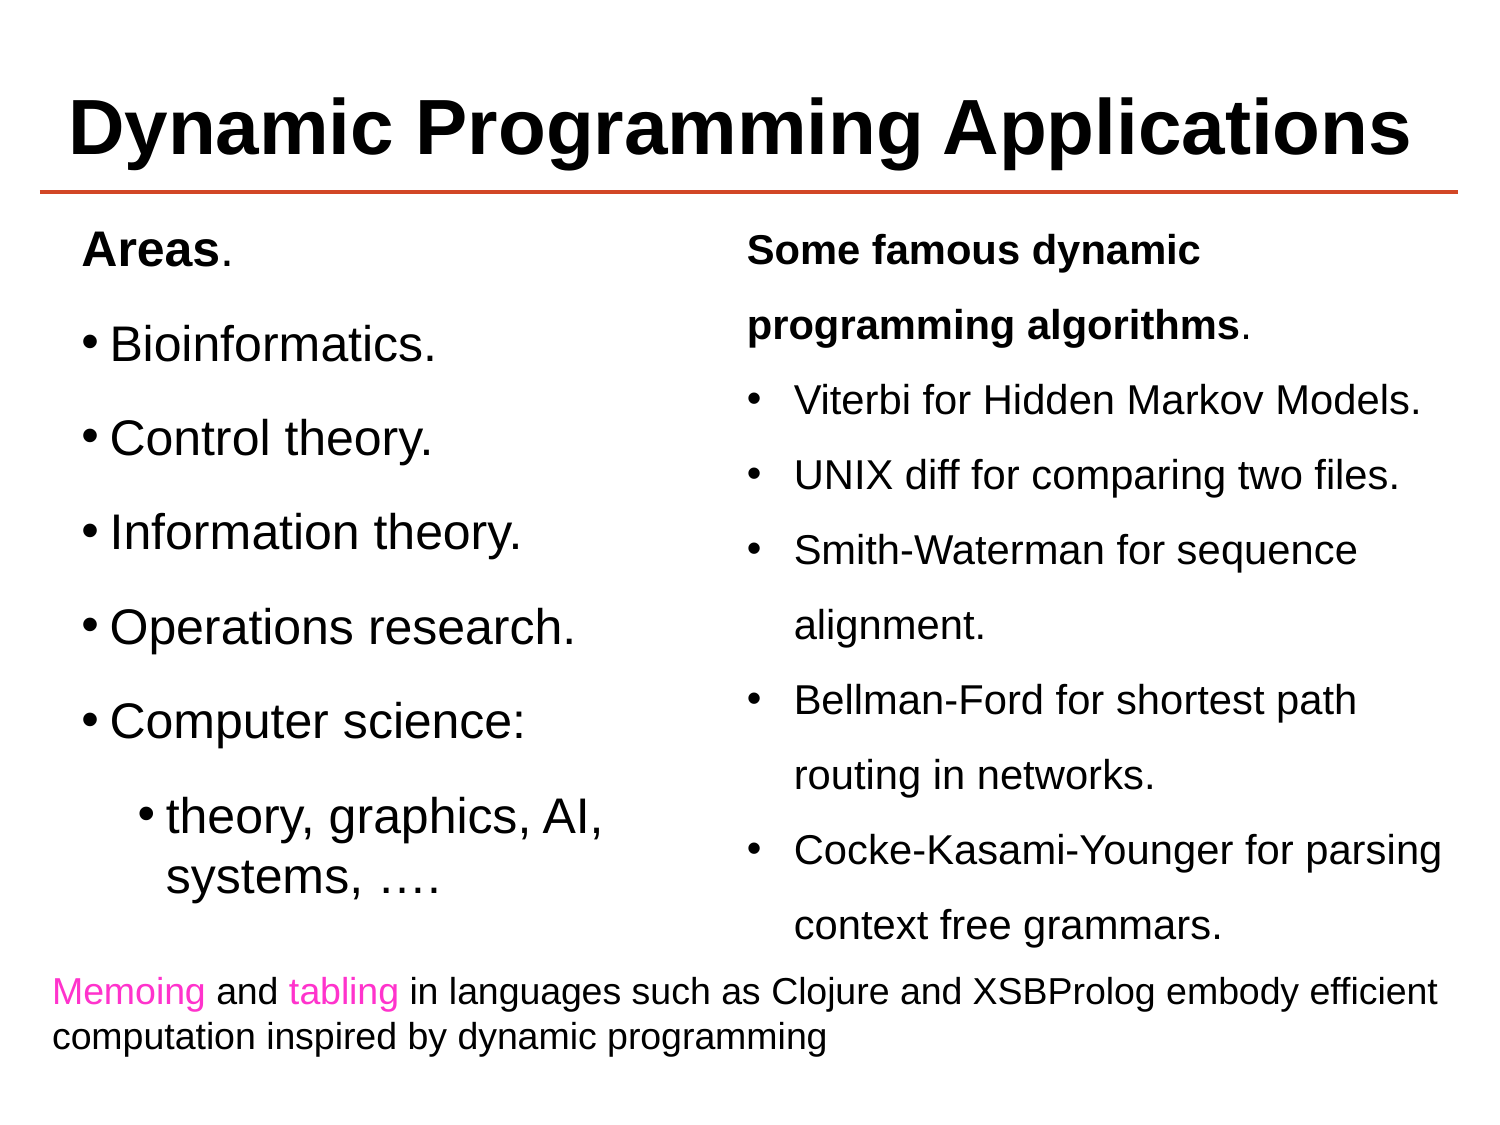

# Dynamic Programming Applications
Some famous dynamic programming algorithms.
Viterbi for Hidden Markov Models.
UNIX diff for comparing two files.
Smith-Waterman for sequence alignment.
Bellman-Ford for shortest path routing in networks.
Cocke-Kasami-Younger for parsing context free grammars.
Areas.
Bioinformatics.
Control theory.
Information theory.
Operations research.
Computer science:
theory, graphics, AI,
systems, ….
Memoing and tabling in languages such as Clojure and XSBProlog embody efficient computation inspired by dynamic programming